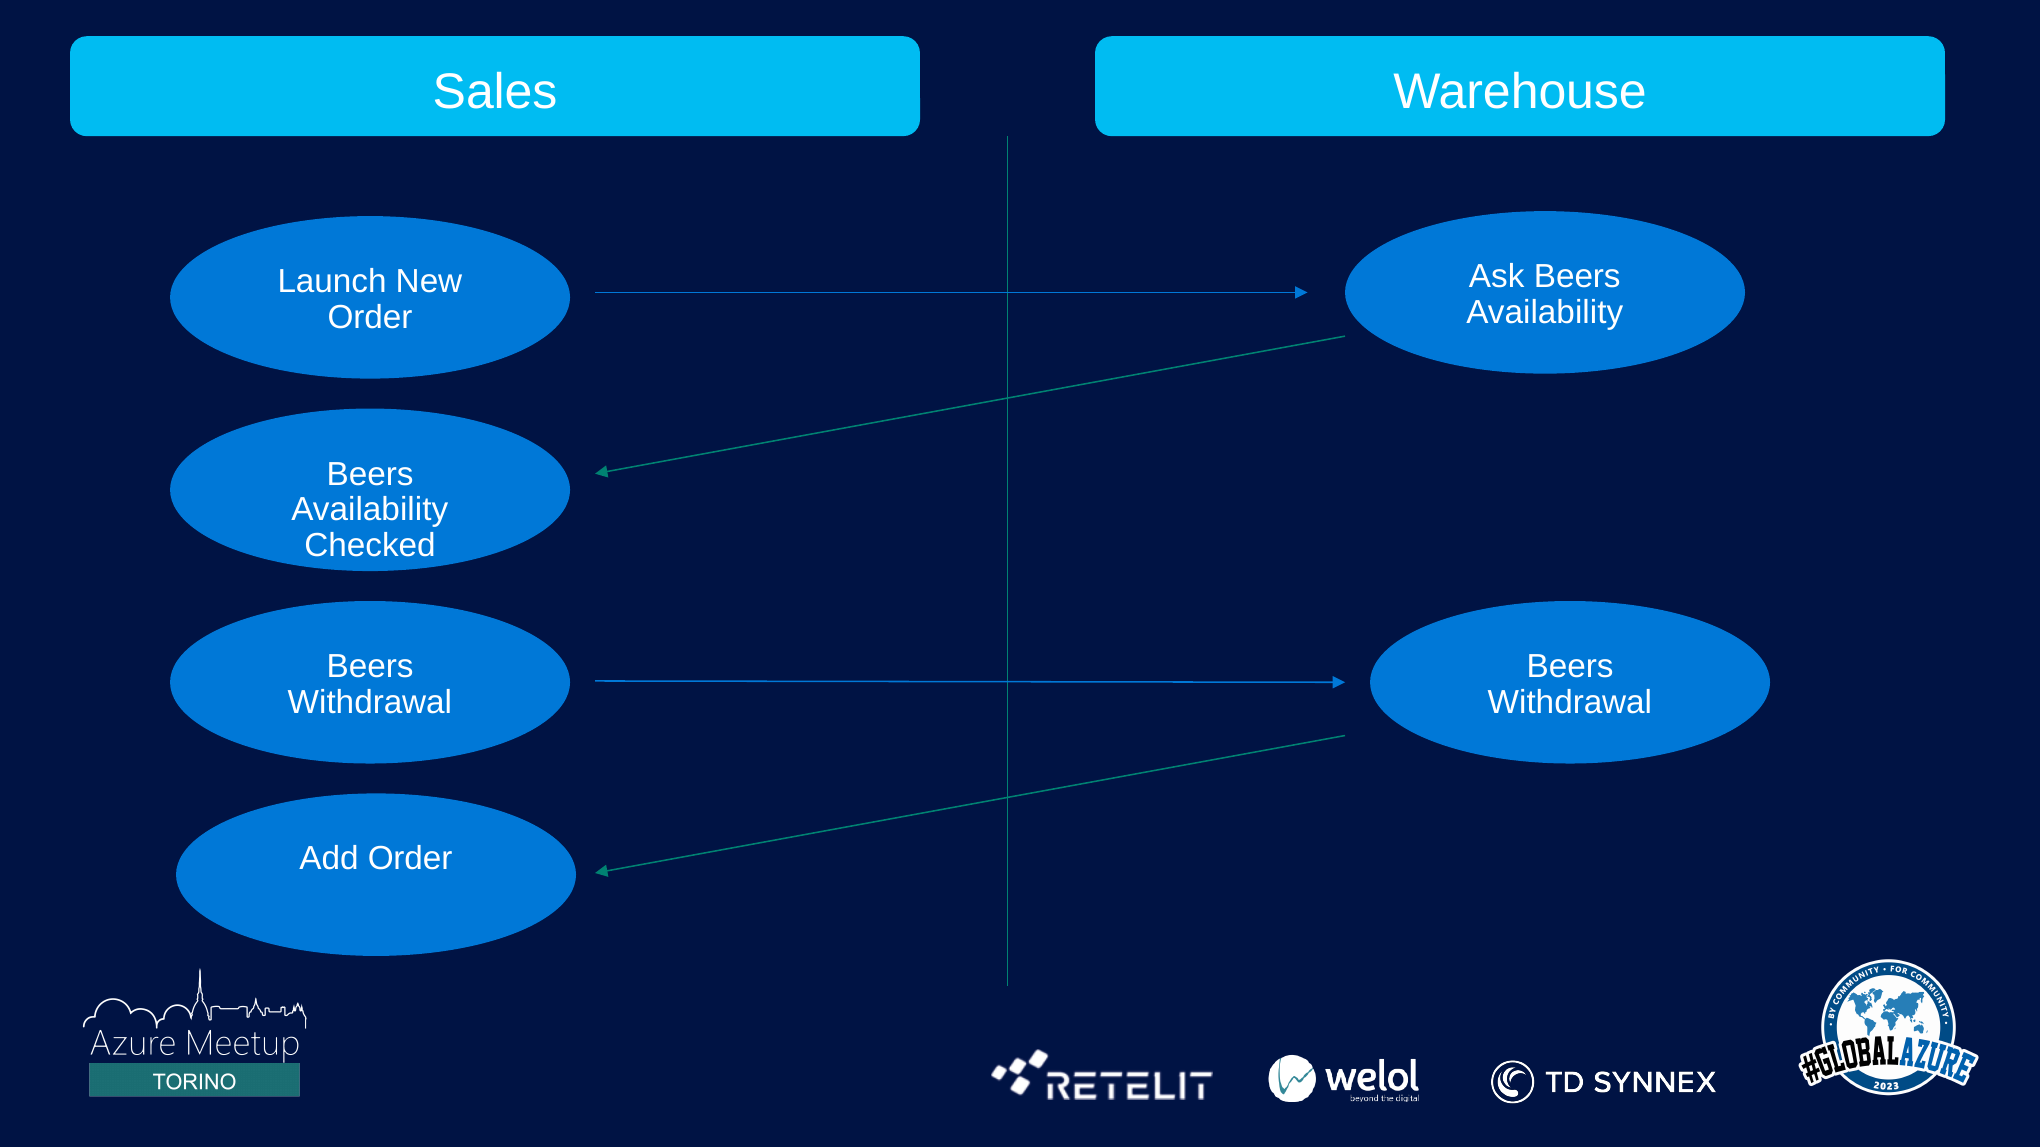

Sales
Warehouse
Ask Beers Availability
Launch New Order
Beers Availability Checked
Beers
Withdrawal
Beers
Withdrawal
Add Order